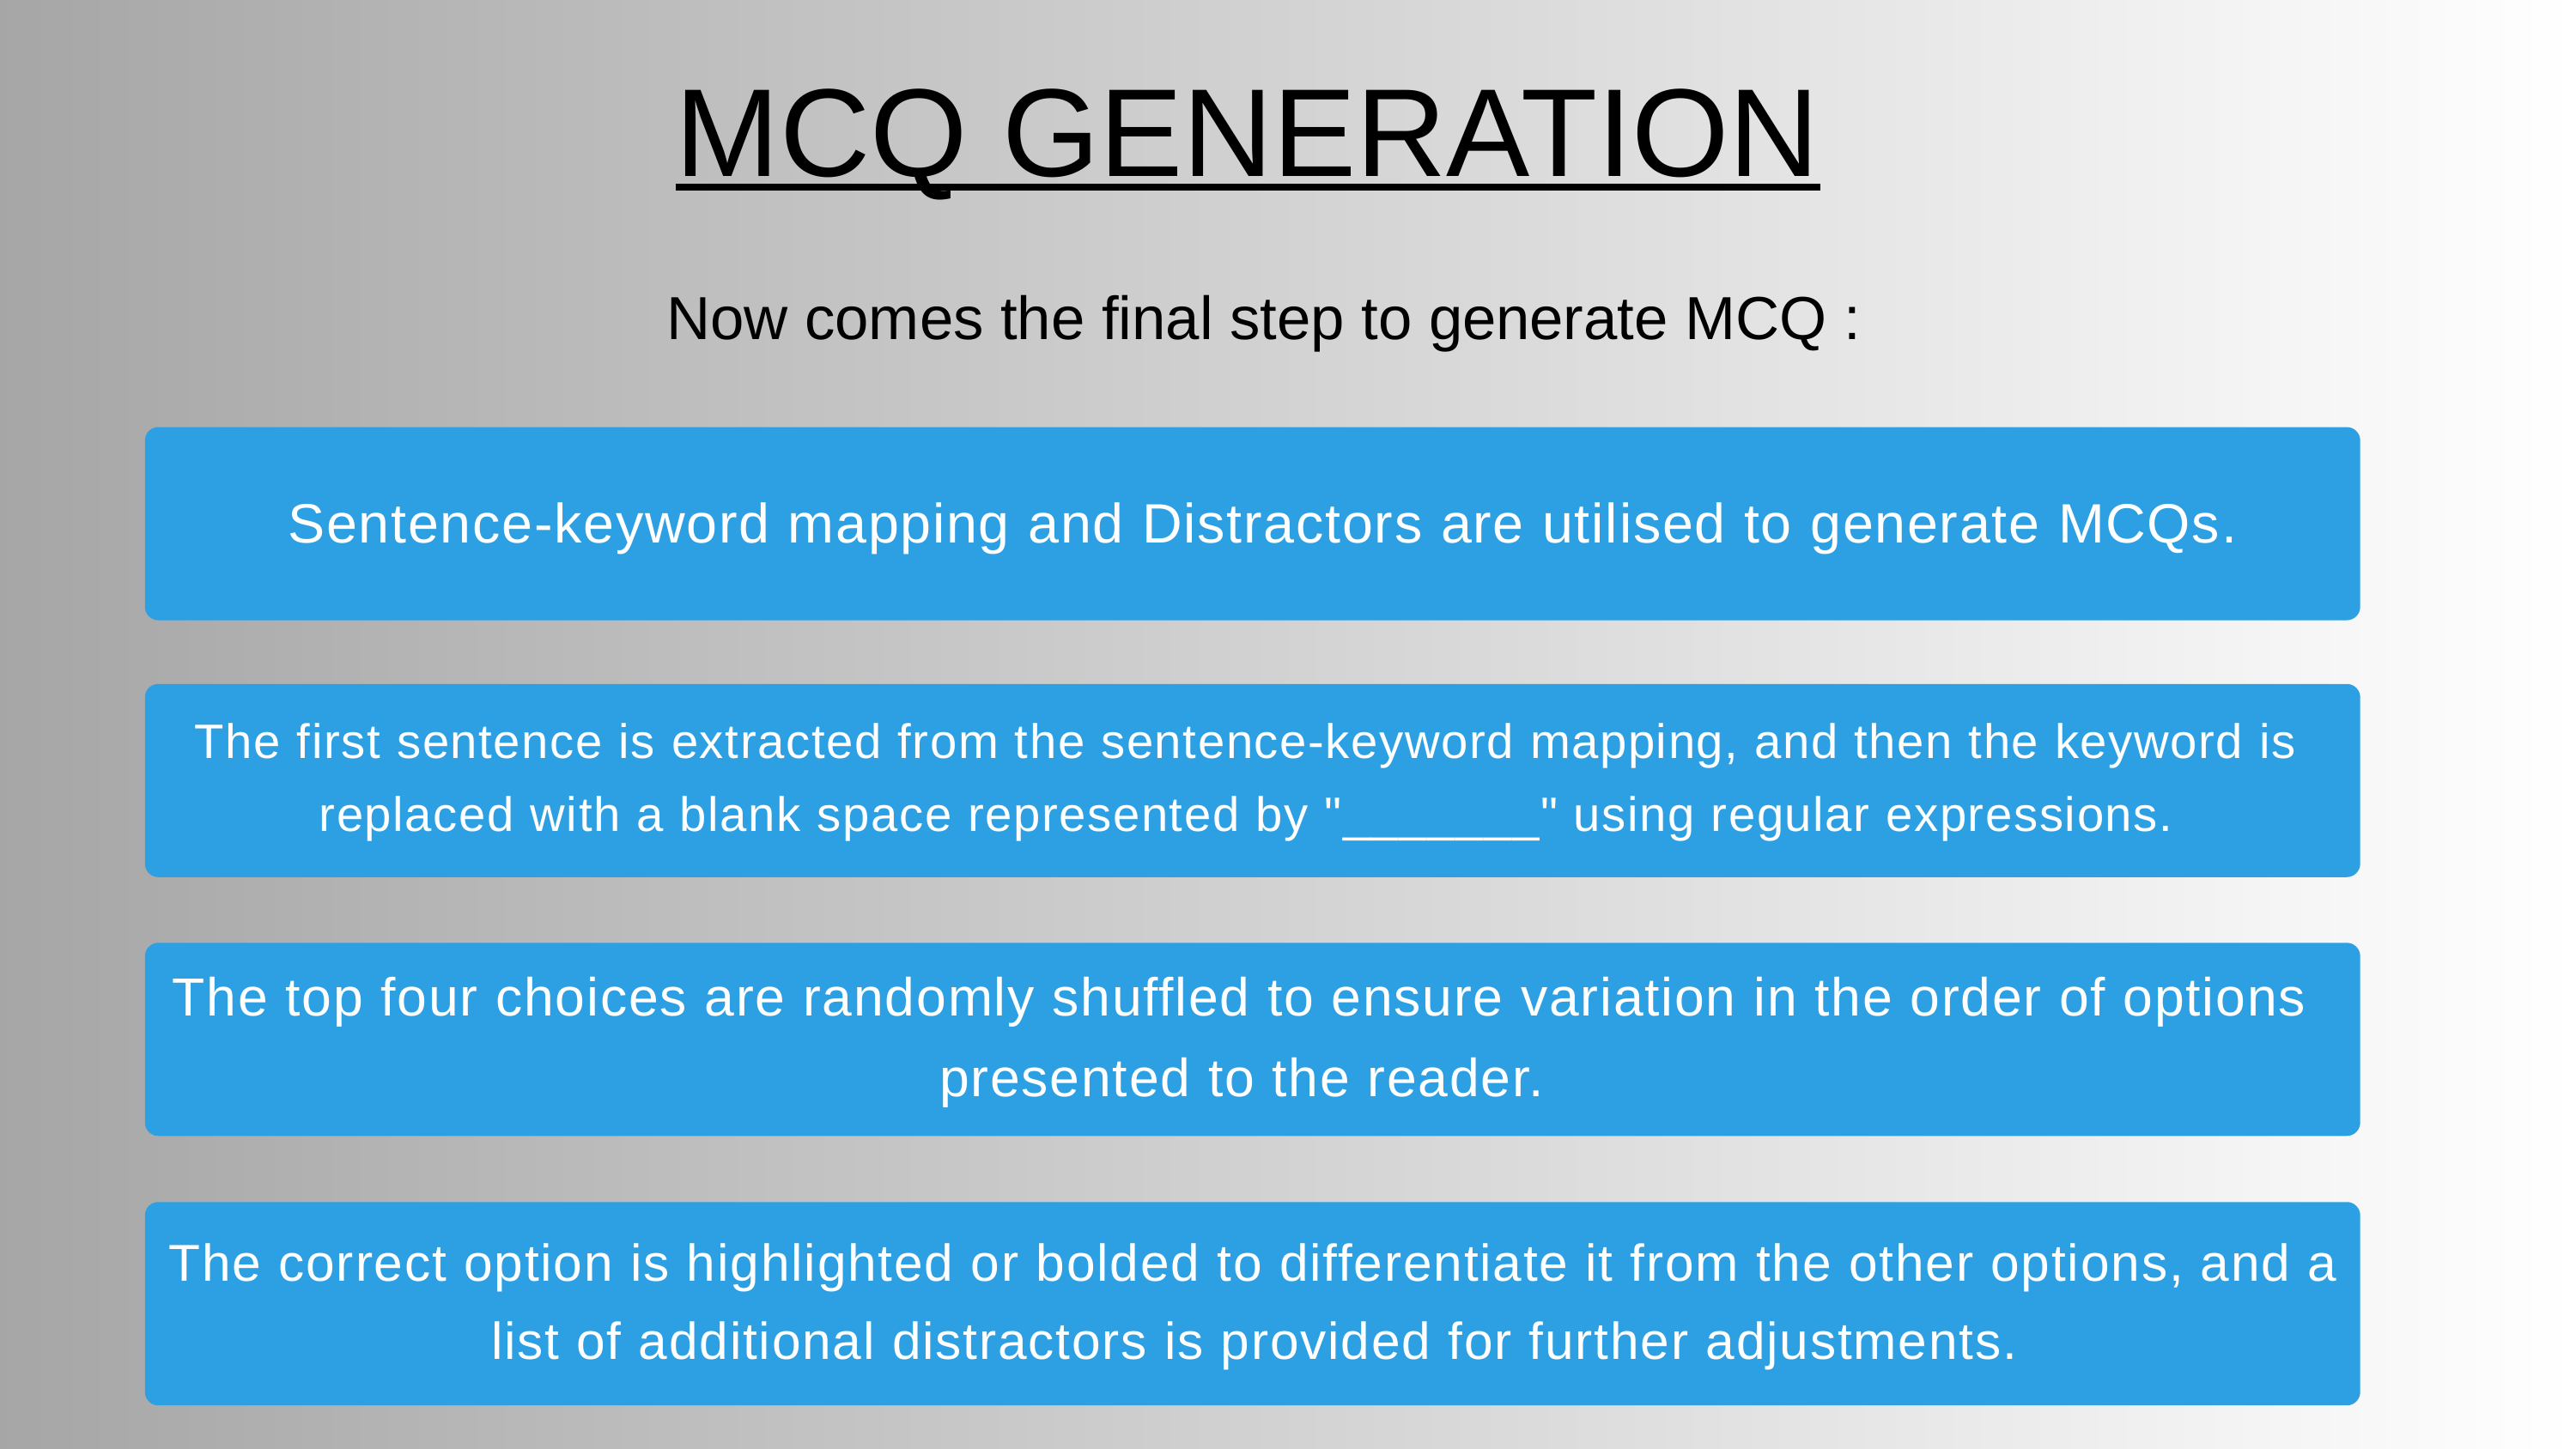

MCQ GENERATION
Now comes the final step to generate MCQ :

Sentence-keyword mapping and Distractors are utilised to generate MCQs.

The first sentence is extracted from the sentence-keyword mapping, and then the keyword is replaced with a blank space represented by "_______" using regular expressions.

The top four choices are randomly shuffled to ensure variation in the order of options presented to the reader.

The correct option is highlighted or bolded to differentiate it from the other options, and a list of additional distractors is provided for further adjustments.